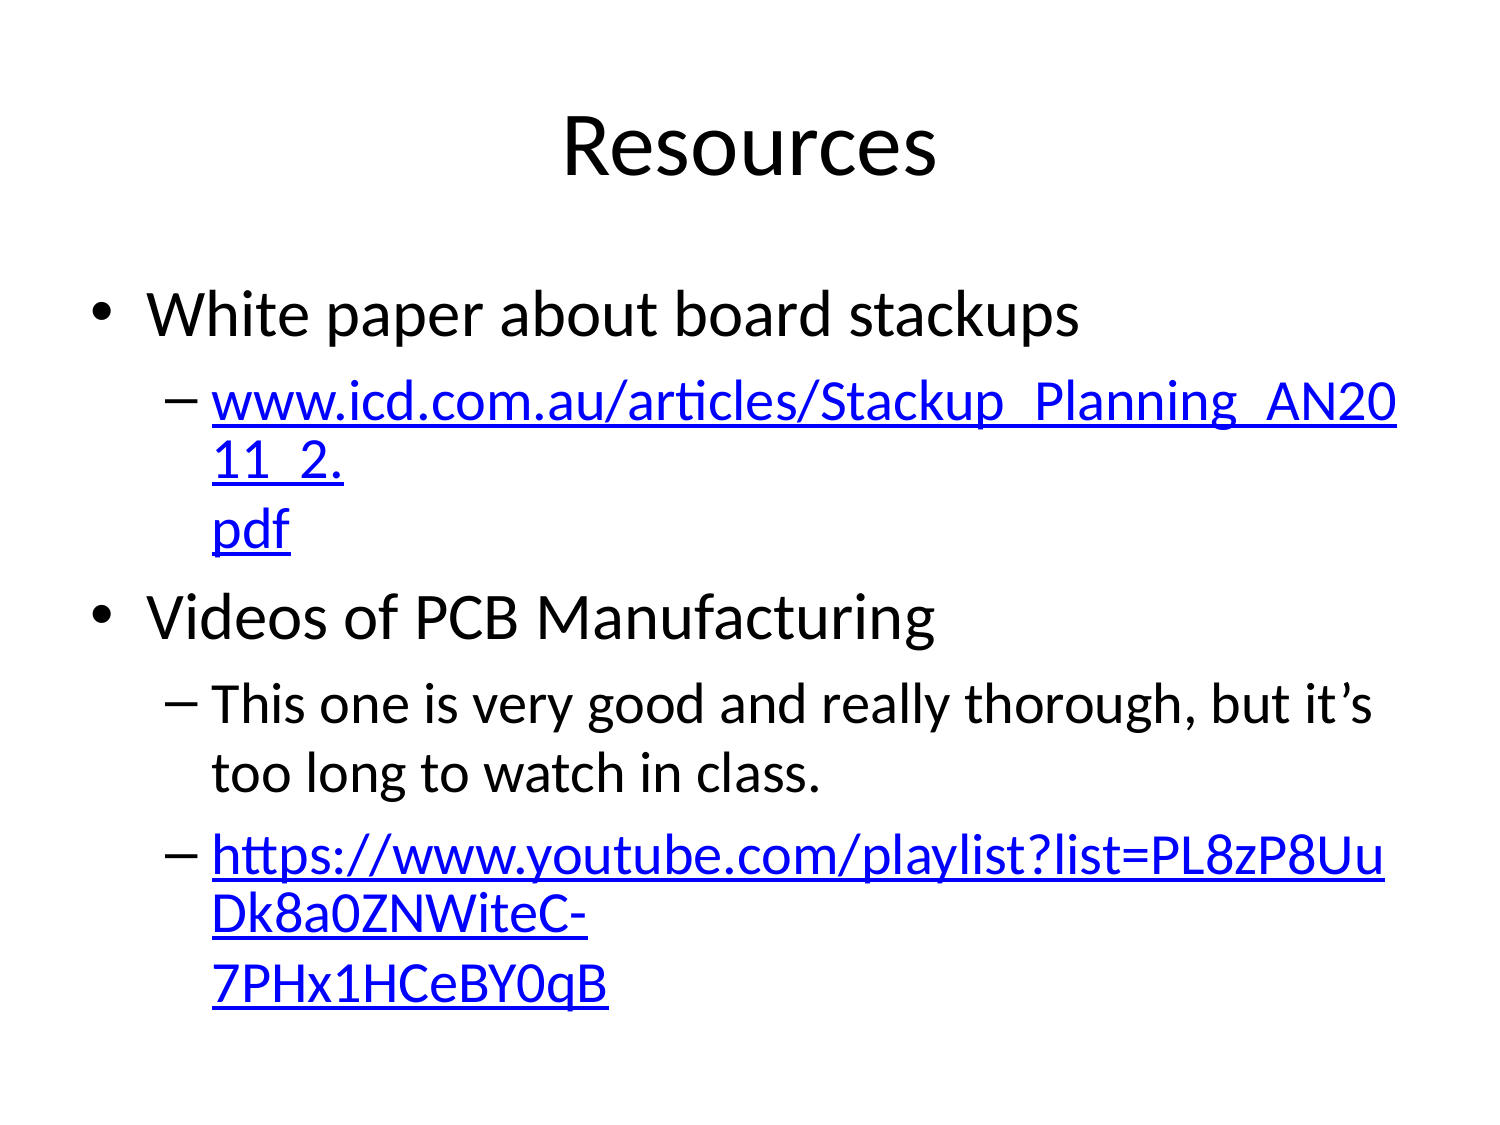

# Resources
White paper about board stackups
www.icd.com.au/articles/Stackup_Planning_AN2011_2.pdf
Videos of PCB Manufacturing
This one is very good and really thorough, but it’s too long to watch in class.
https://www.youtube.com/playlist?list=PL8zP8UuDk8a0ZNWiteC-7PHx1HCeBY0qB